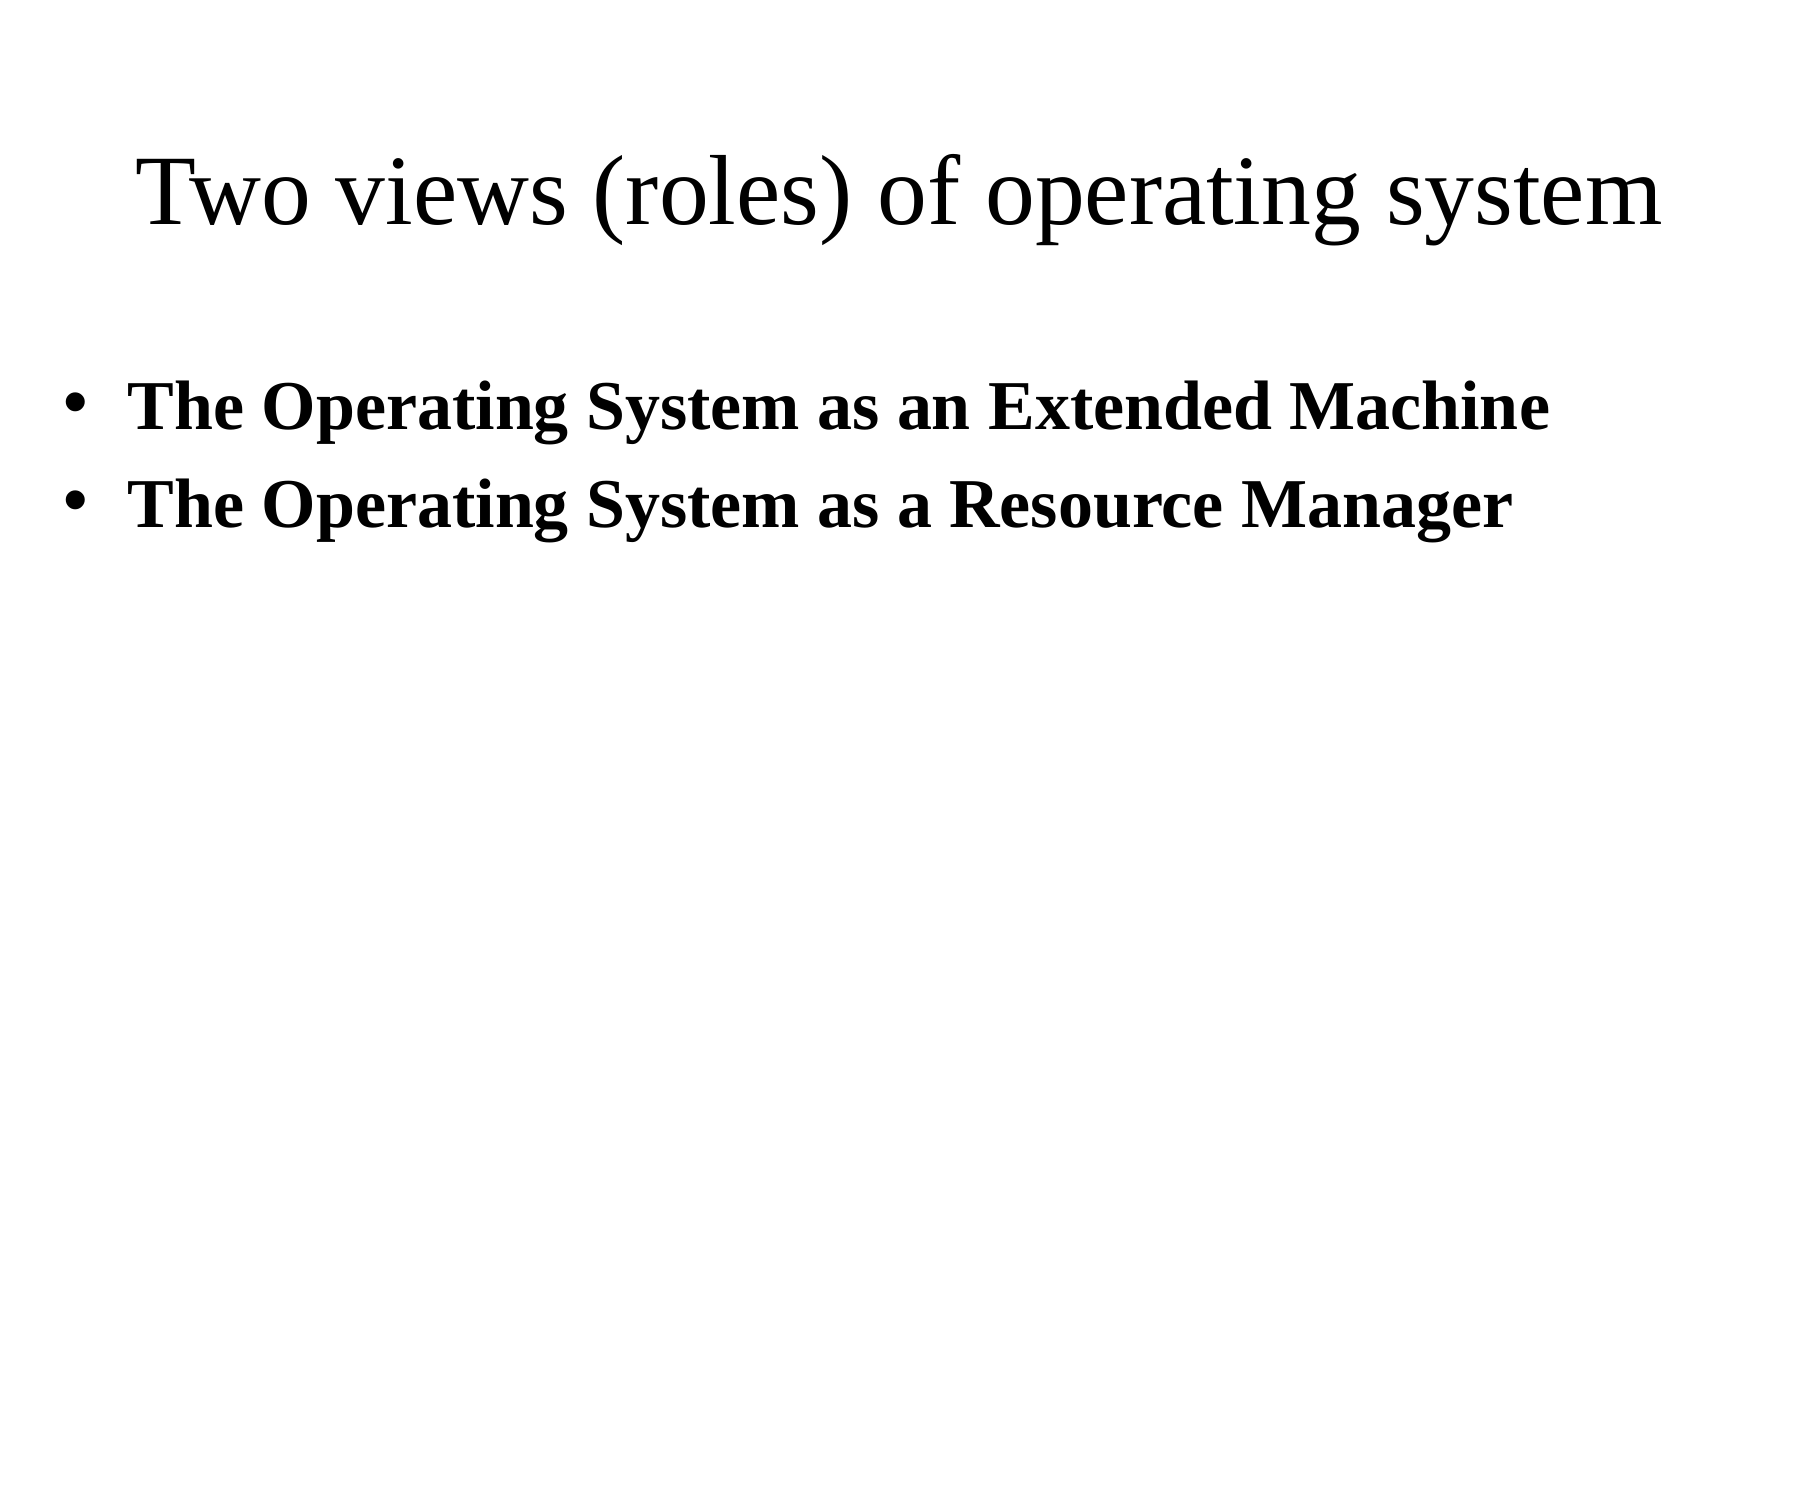

# Two views (roles) of operating system
The Operating System as an Extended Machine
The Operating System as a Resource Manager